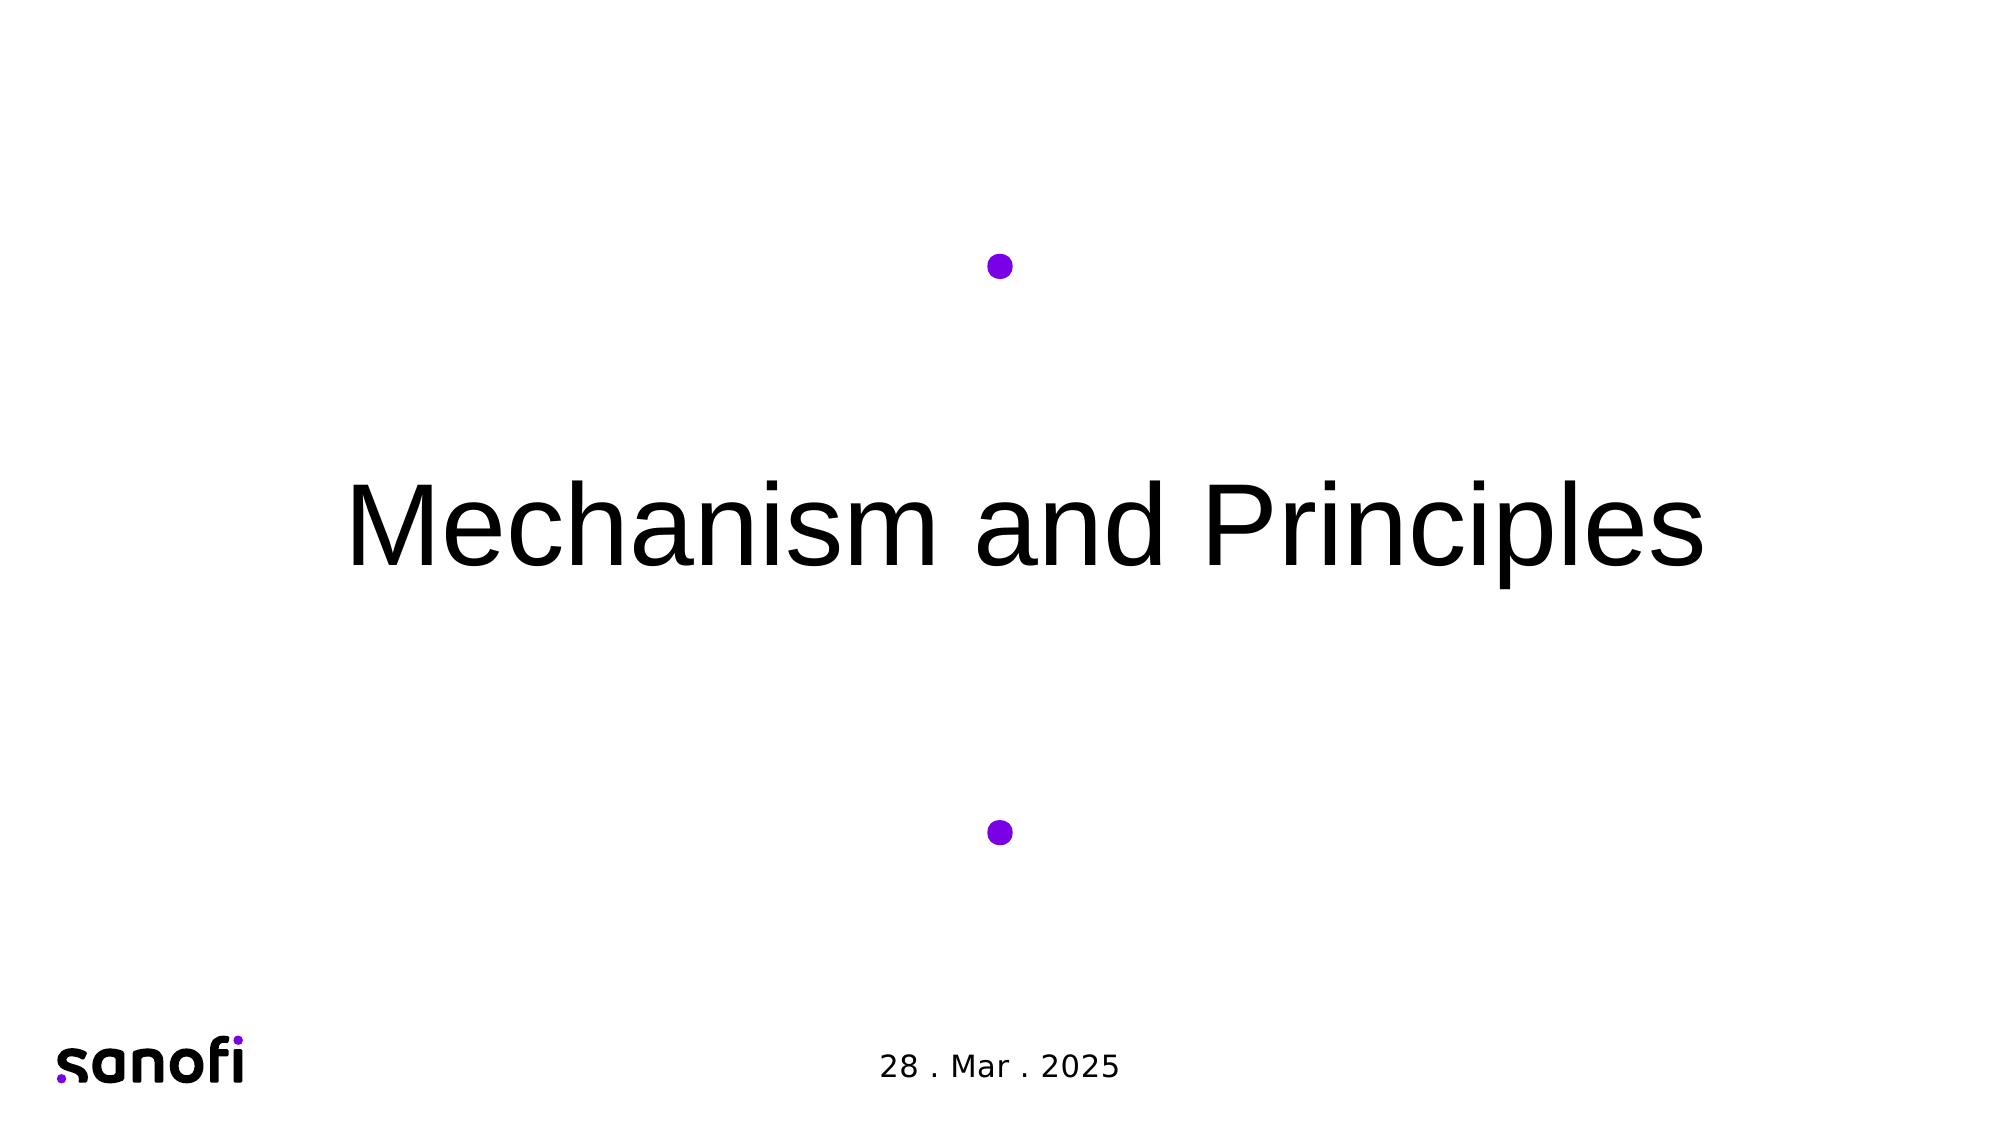

Mechanism and Principles

28 . Mar . 2025